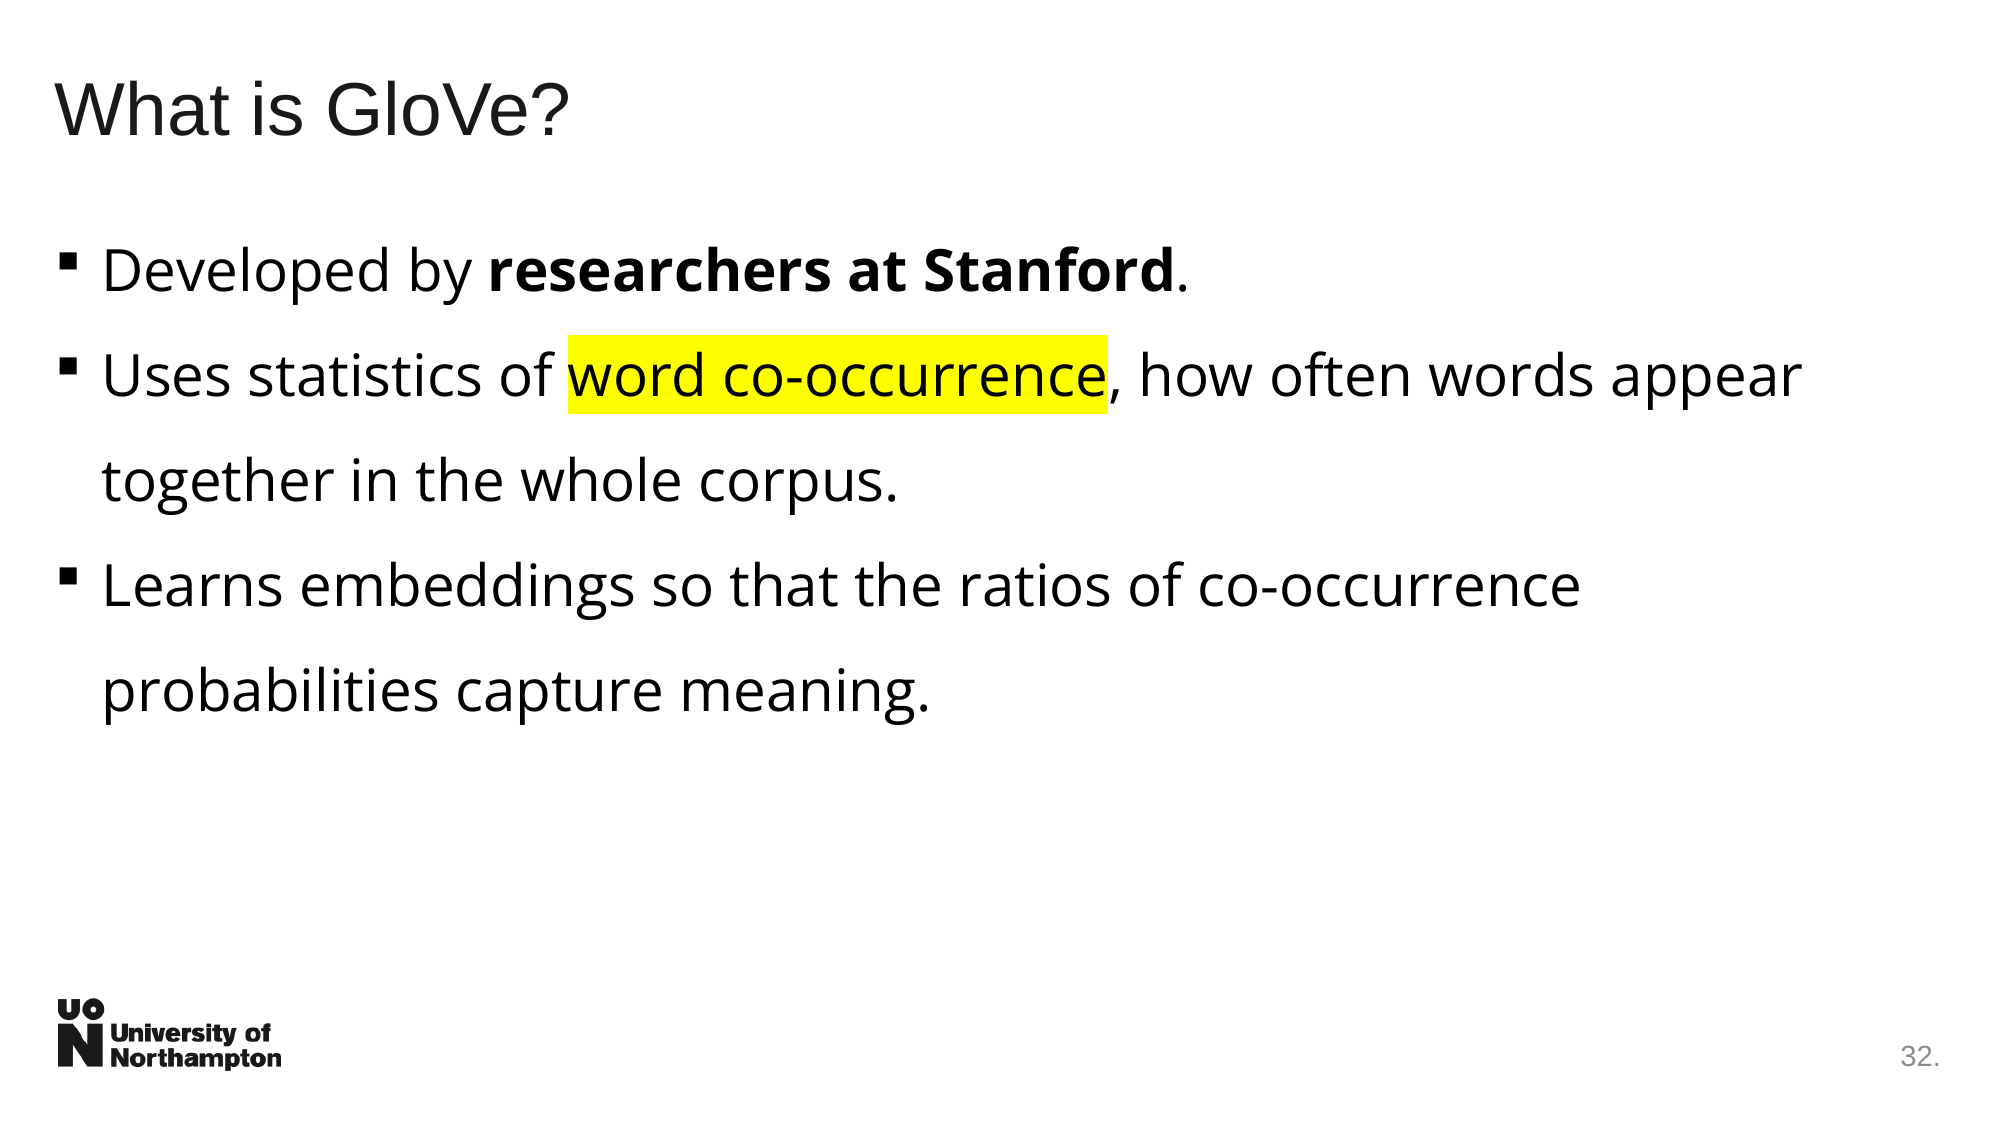

# What is GloVe?
Developed by researchers at Stanford.
Uses statistics of word co-occurrence, how often words appear together in the whole corpus.
Learns embeddings so that the ratios of co-occurrence probabilities capture meaning.

32.